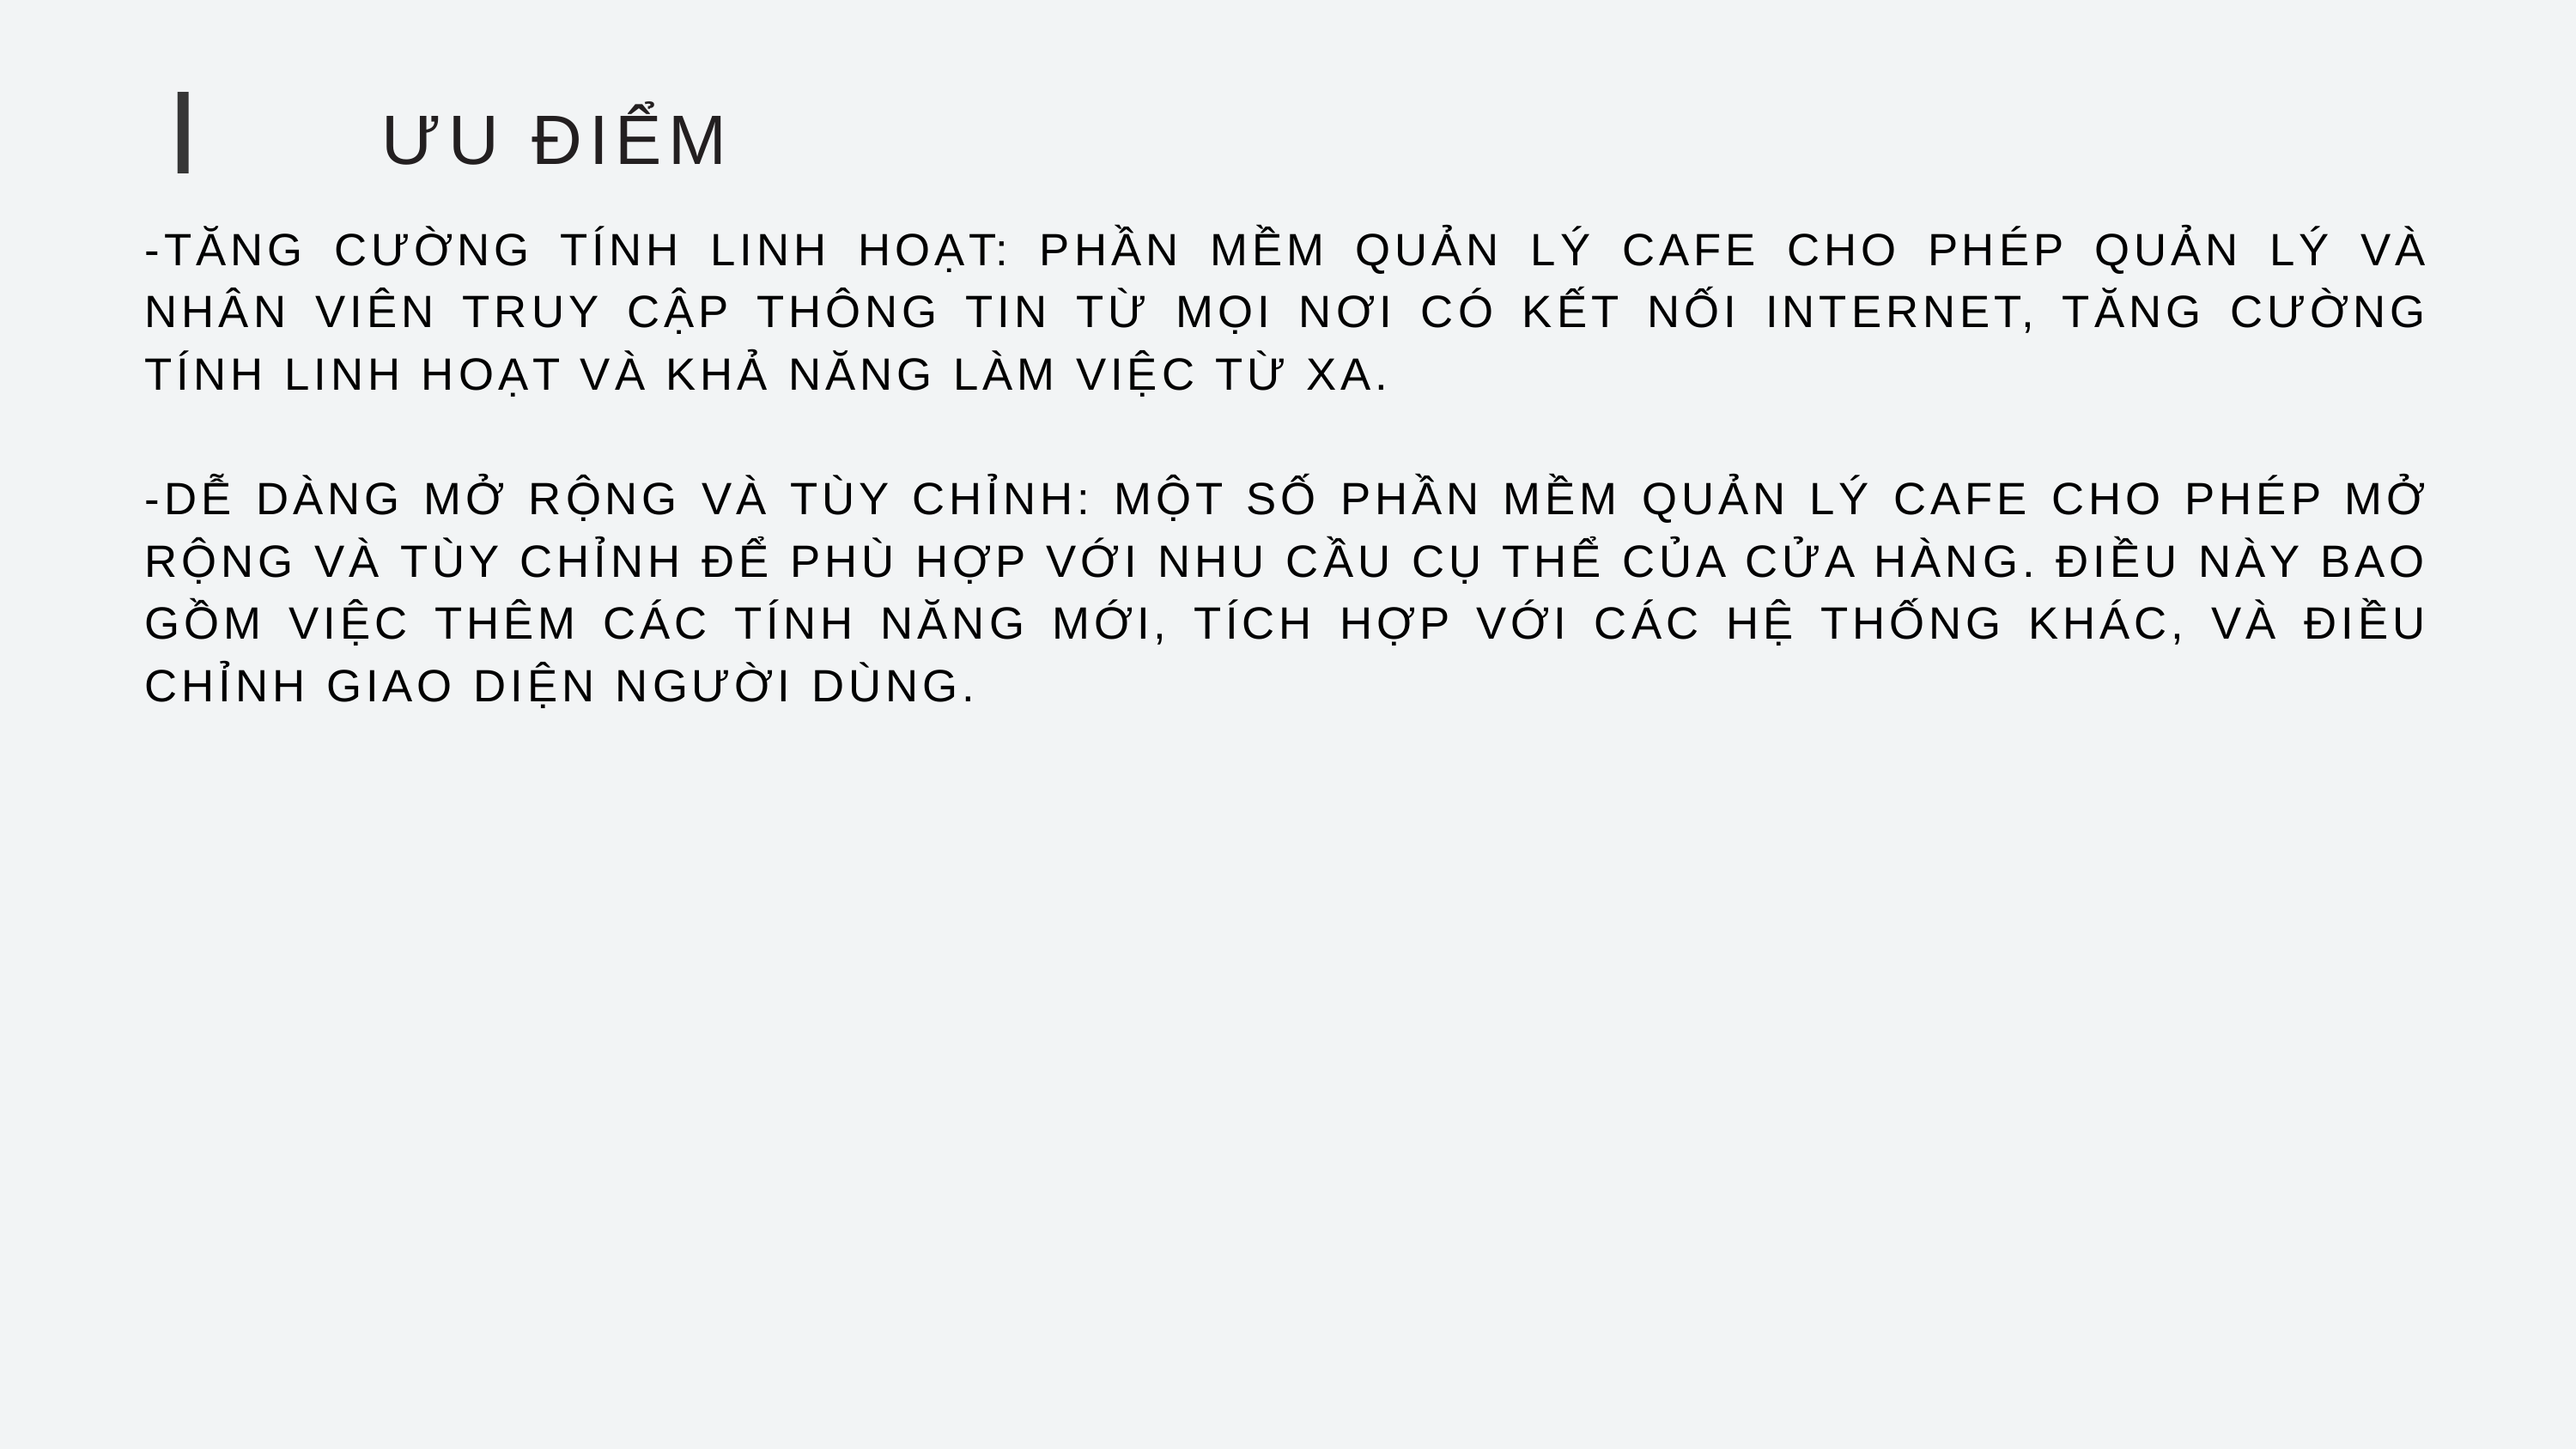

I
ƯU ĐIỂM
-TĂNG CƯỜNG TÍNH LINH HOẠT: PHẦN MỀM QUẢN LÝ CAFE CHO PHÉP QUẢN LÝ VÀ NHÂN VIÊN TRUY CẬP THÔNG TIN TỪ MỌI NƠI CÓ KẾT NỐI INTERNET, TĂNG CƯỜNG TÍNH LINH HOẠT VÀ KHẢ NĂNG LÀM VIỆC TỪ XA.

-DỄ DÀNG MỞ RỘNG VÀ TÙY CHỈNH: MỘT SỐ PHẦN MỀM QUẢN LÝ CAFE CHO PHÉP MỞ RỘNG VÀ TÙY CHỈNH ĐỂ PHÙ HỢP VỚI NHU CẦU CỤ THỂ CỦA CỬA HÀNG. ĐIỀU NÀY BAO GỒM VIỆC THÊM CÁC TÍNH NĂNG MỚI, TÍCH HỢP VỚI CÁC HỆ THỐNG KHÁC, VÀ ĐIỀU CHỈNH GIAO DIỆN NGƯỜI DÙNG.